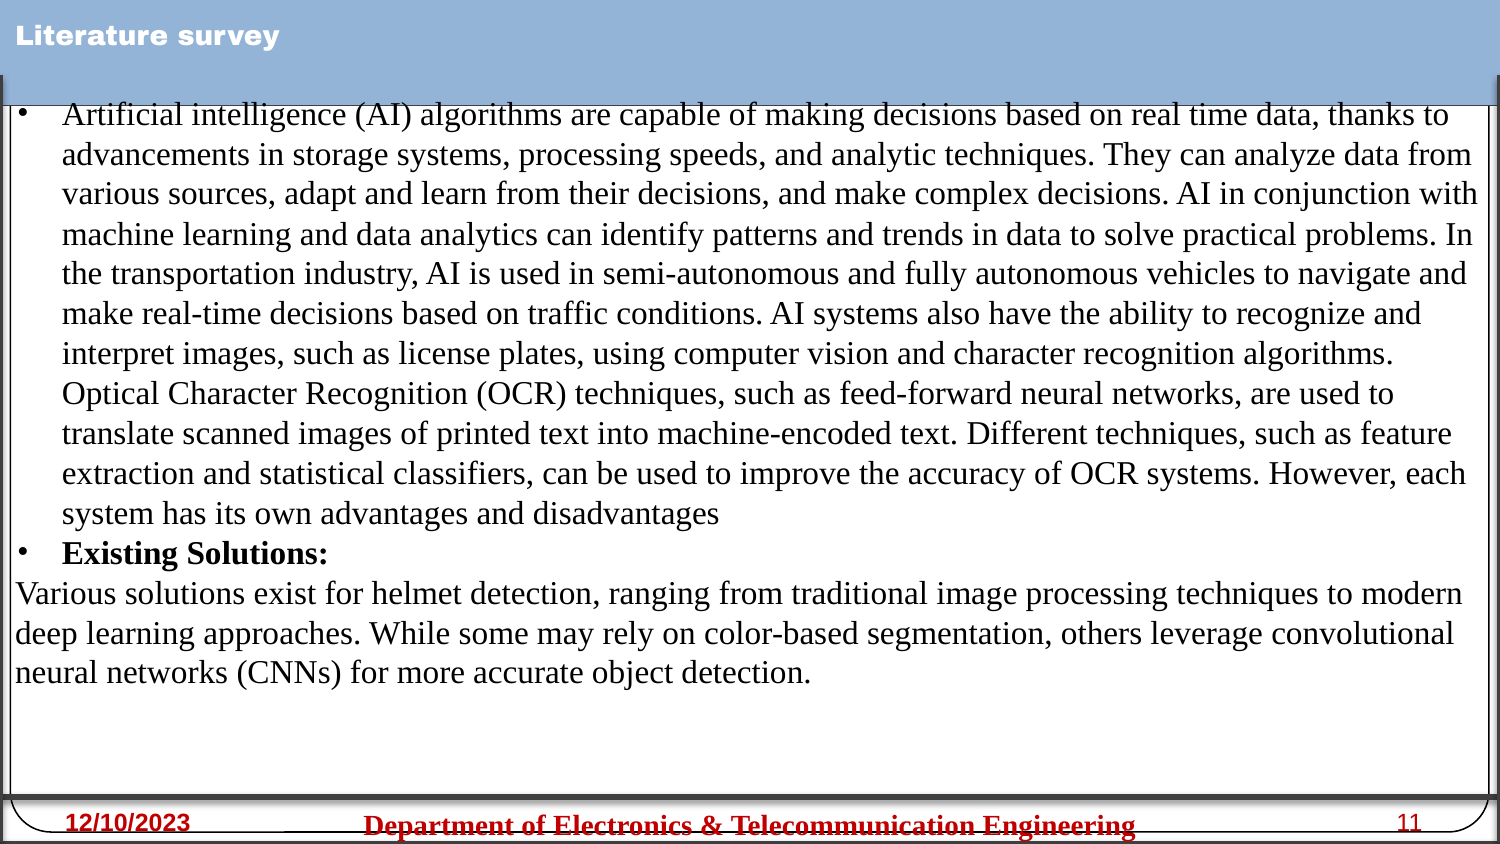

# Literature survey
Artificial intelligence (AI) algorithms are capable of making decisions based on real time data, thanks to advancements in storage systems, processing speeds, and analytic techniques. They can analyze data from various sources, adapt and learn from their decisions, and make complex decisions. AI in conjunction with machine learning and data analytics can identify patterns and trends in data to solve practical problems. In the transportation industry, AI is used in semi-autonomous and fully autonomous vehicles to navigate and make real-time decisions based on traffic conditions. AI systems also have the ability to recognize and interpret images, such as license plates, using computer vision and character recognition algorithms. Optical Character Recognition (OCR) techniques, such as feed-forward neural networks, are used to translate scanned images of printed text into machine-encoded text. Different techniques, such as feature extraction and statistical classifiers, can be used to improve the accuracy of OCR systems. However, each system has its own advantages and disadvantages
Existing Solutions:
Various solutions exist for helmet detection, ranging from traditional image processing techniques to modern deep learning approaches. While some may rely on color-based segmentation, others leverage convolutional neural networks (CNNs) for more accurate object detection.